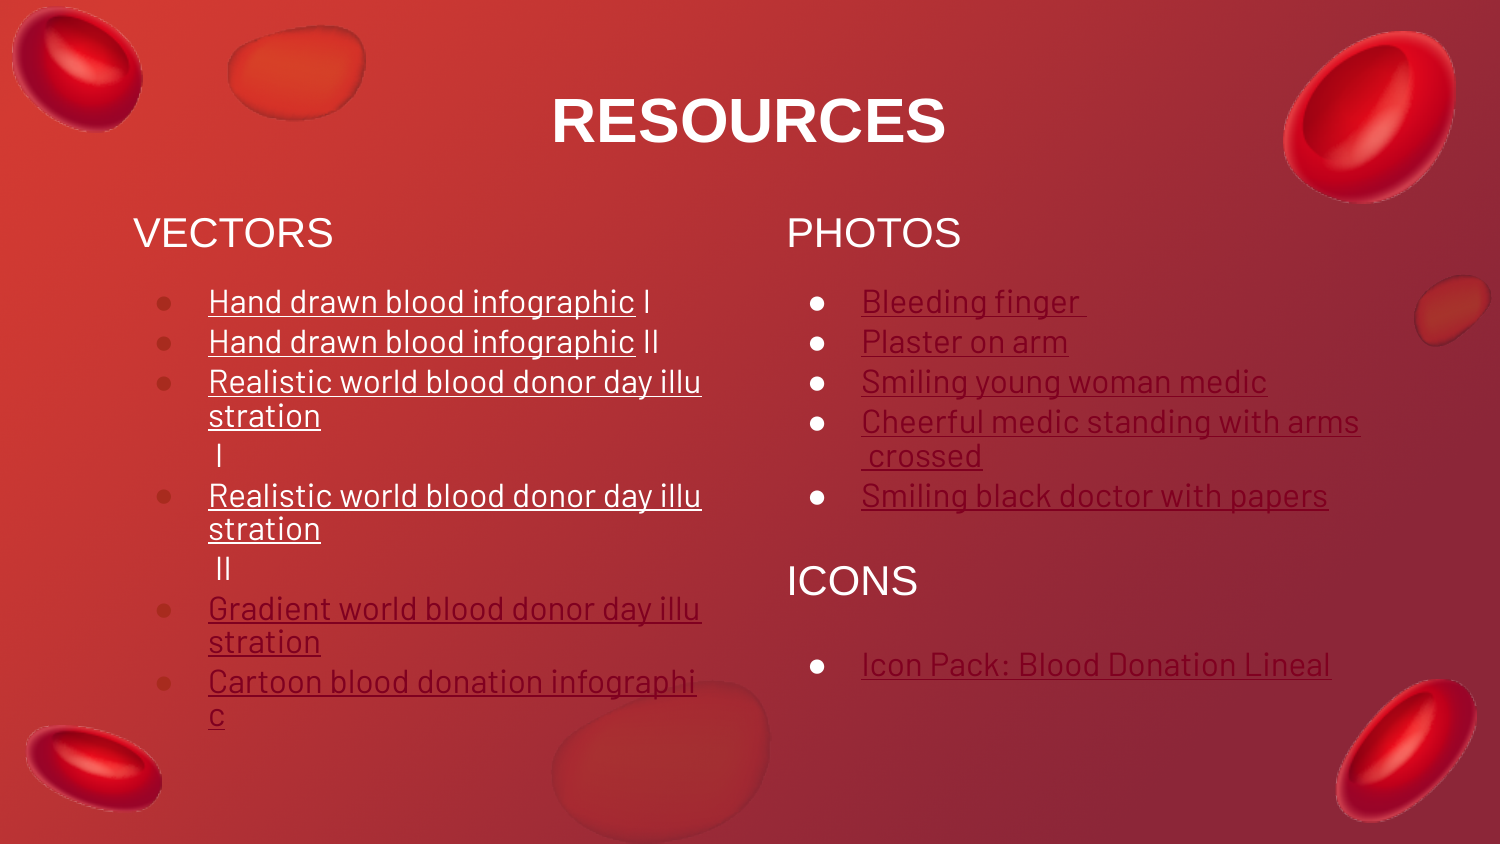

# RESOURCES
VECTORS

Hand drawn blood infographic I
Hand drawn blood infographic II
Realistic world blood donor day illustration I
Realistic world blood donor day illustration II
Gradient world blood donor day illustration
Cartoon blood donation infographic
PHOTOS

Bleeding finger
Plaster on arm
Smiling young woman medic
Cheerful medic standing with arms crossed
Smiling black doctor with papers

ICONS

Icon Pack: Blood Donation Lineal